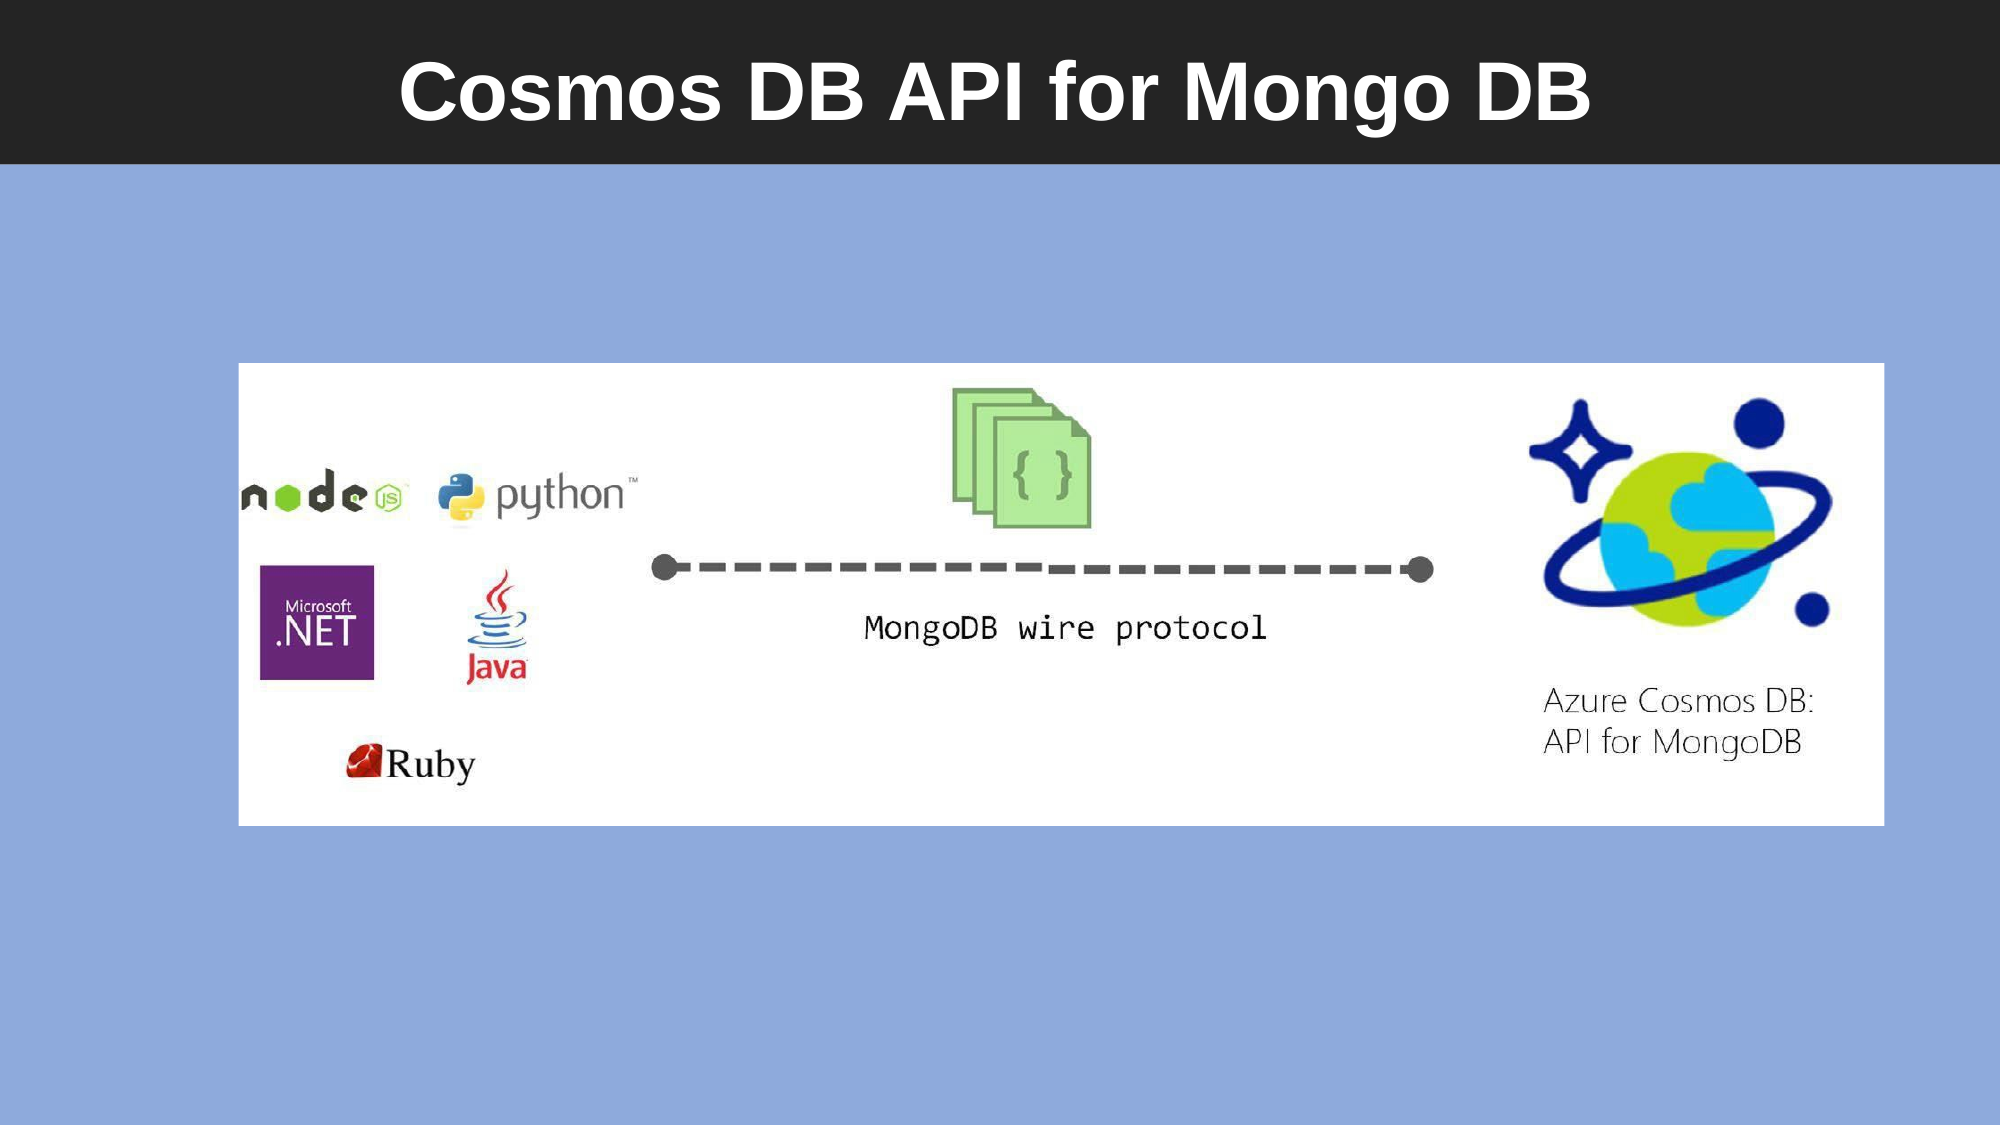

# Cosmos DB API for Mongo DB